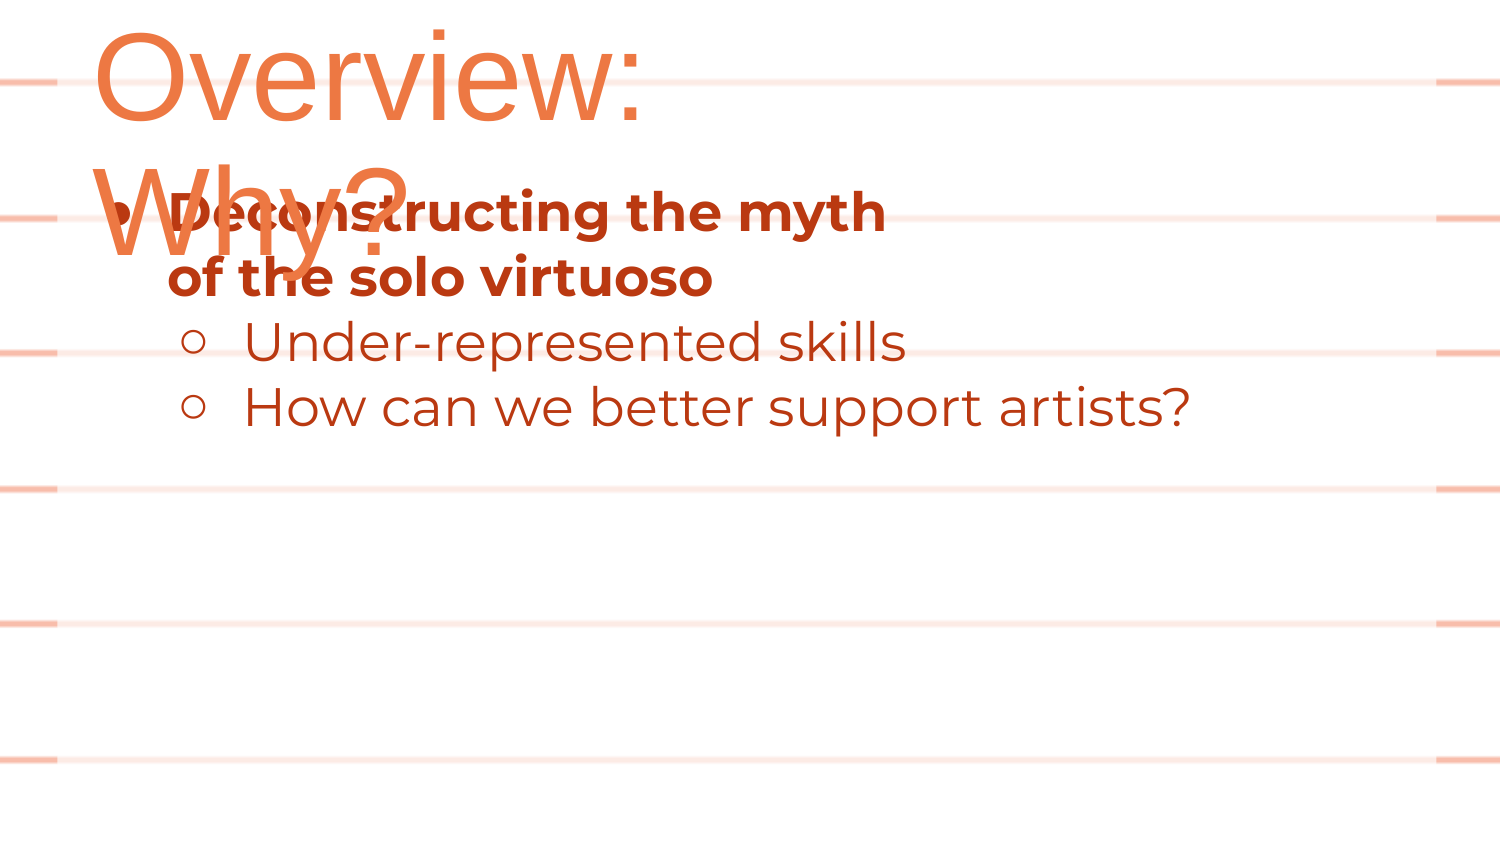

Overview: Why?

Deconstructing the myth
of the solo virtuoso
Under-represented skills
How can we better support artists?